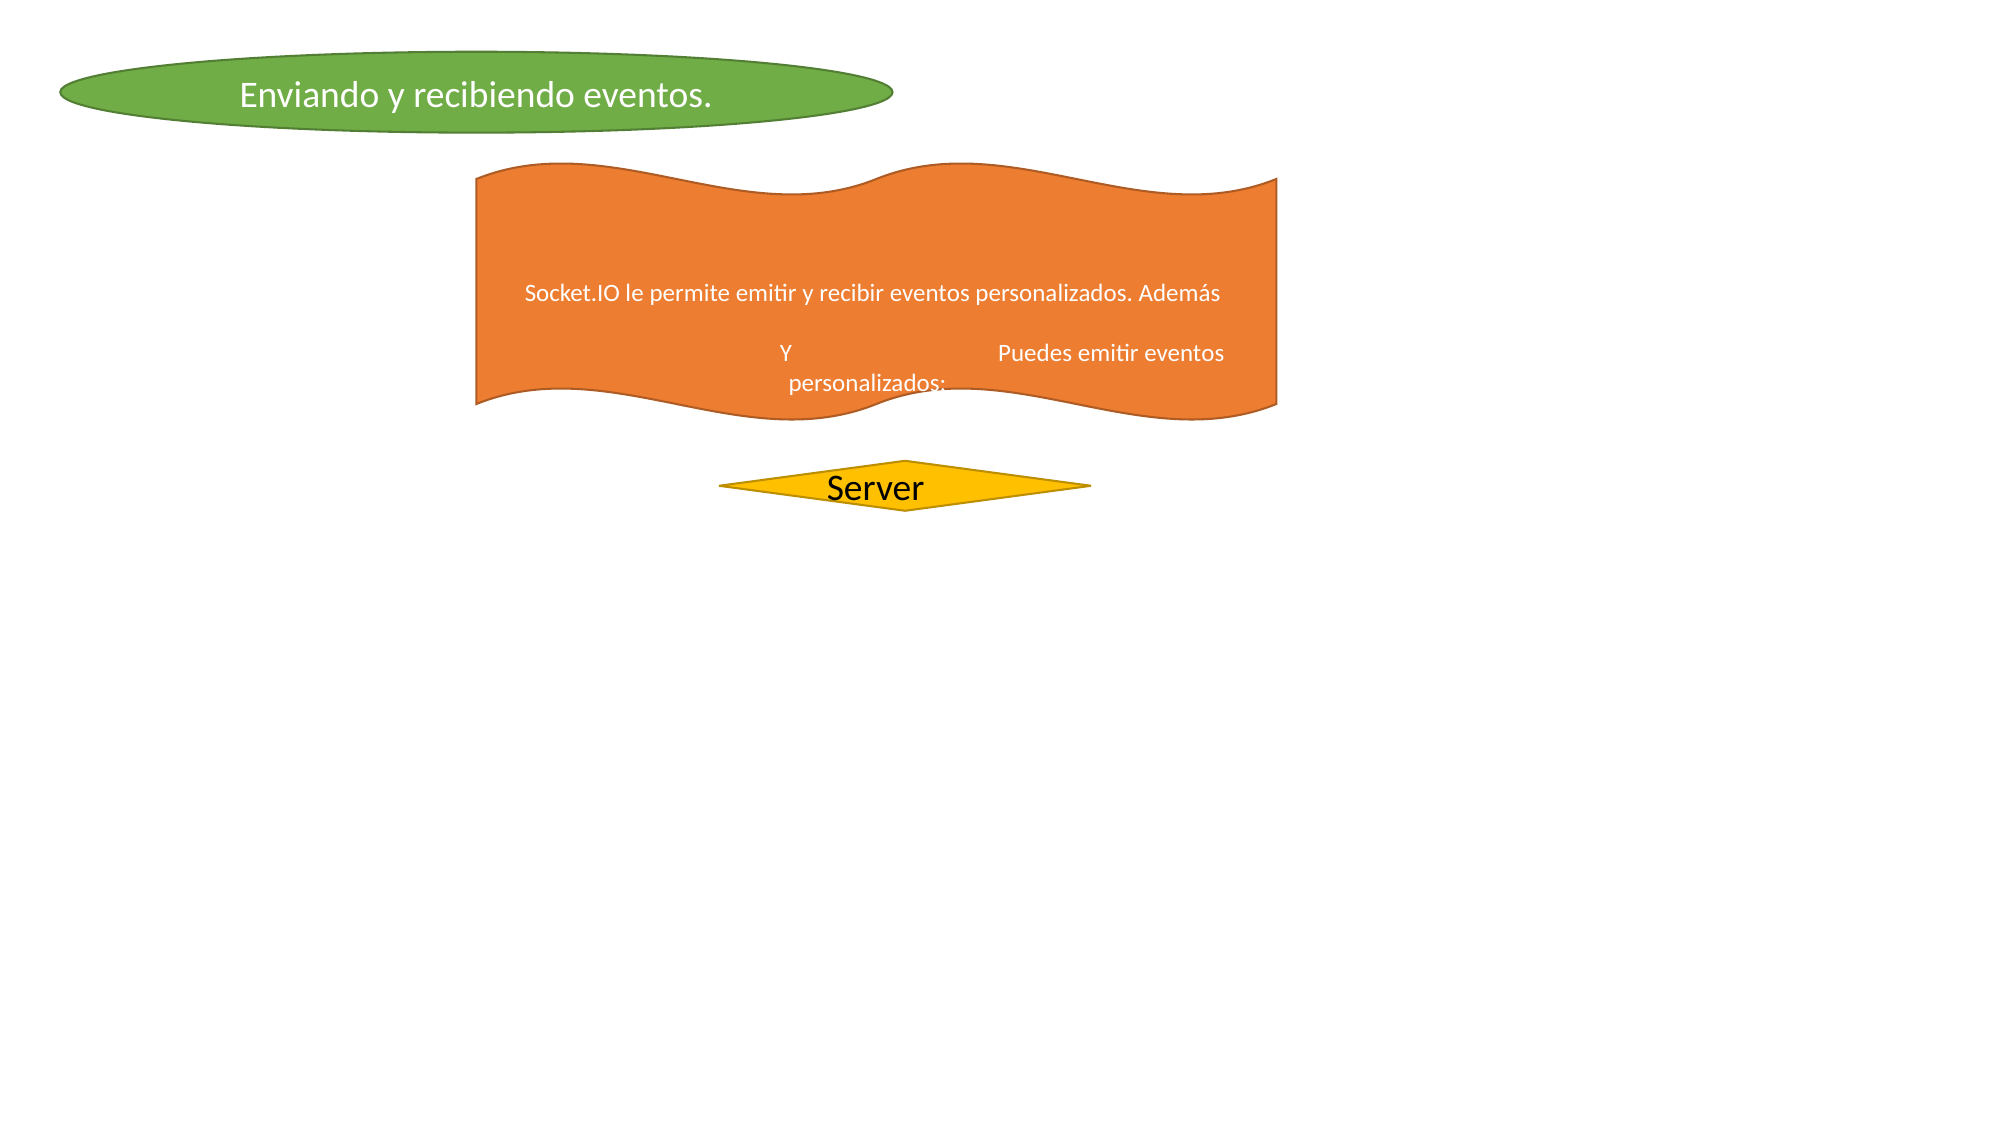

Enviando y recibiendo eventos.

Socket.IO le permite emitir y recibir eventos personalizados. Además

                                            Y                                    Puedes emitir eventos personalizados:

Server